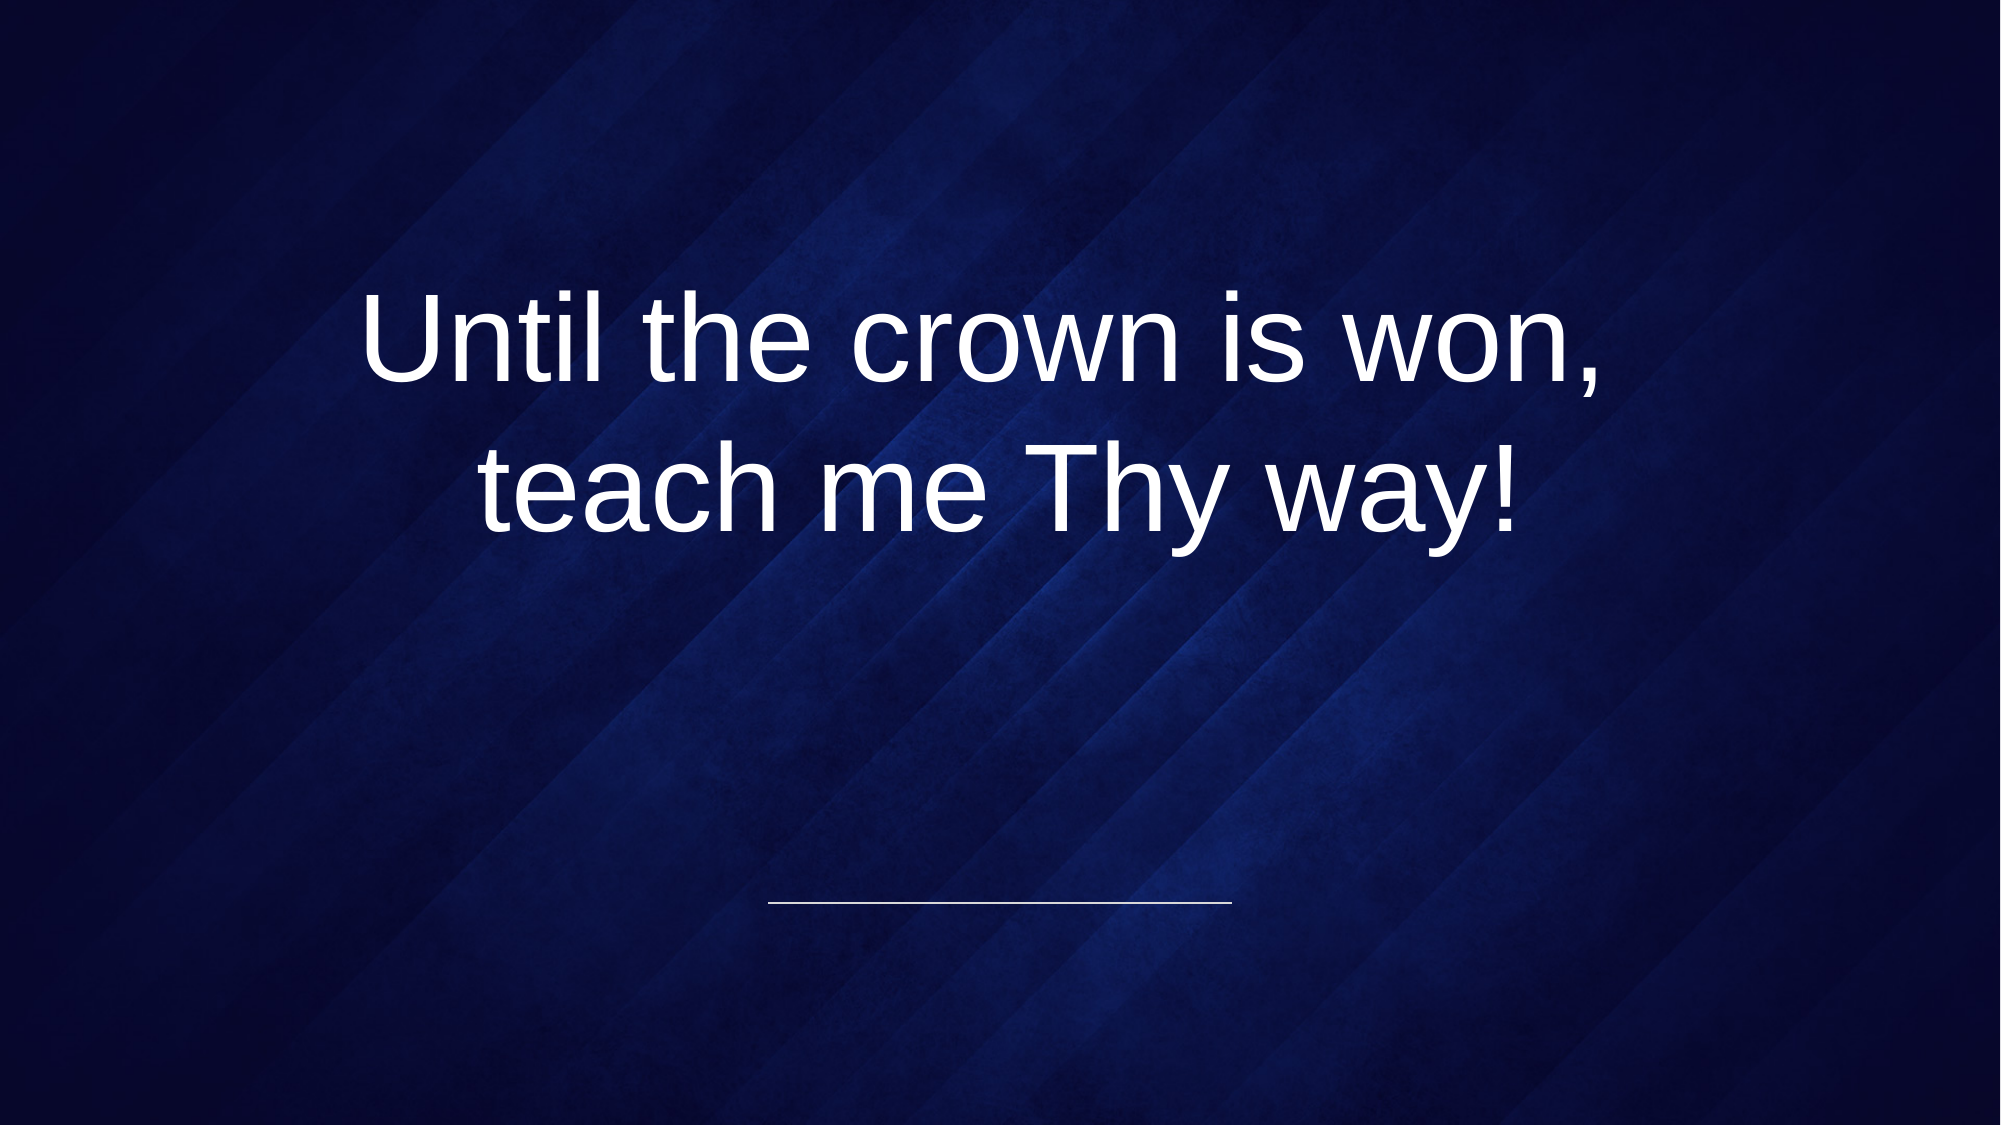

# Until the crown is won, teach me Thy way!